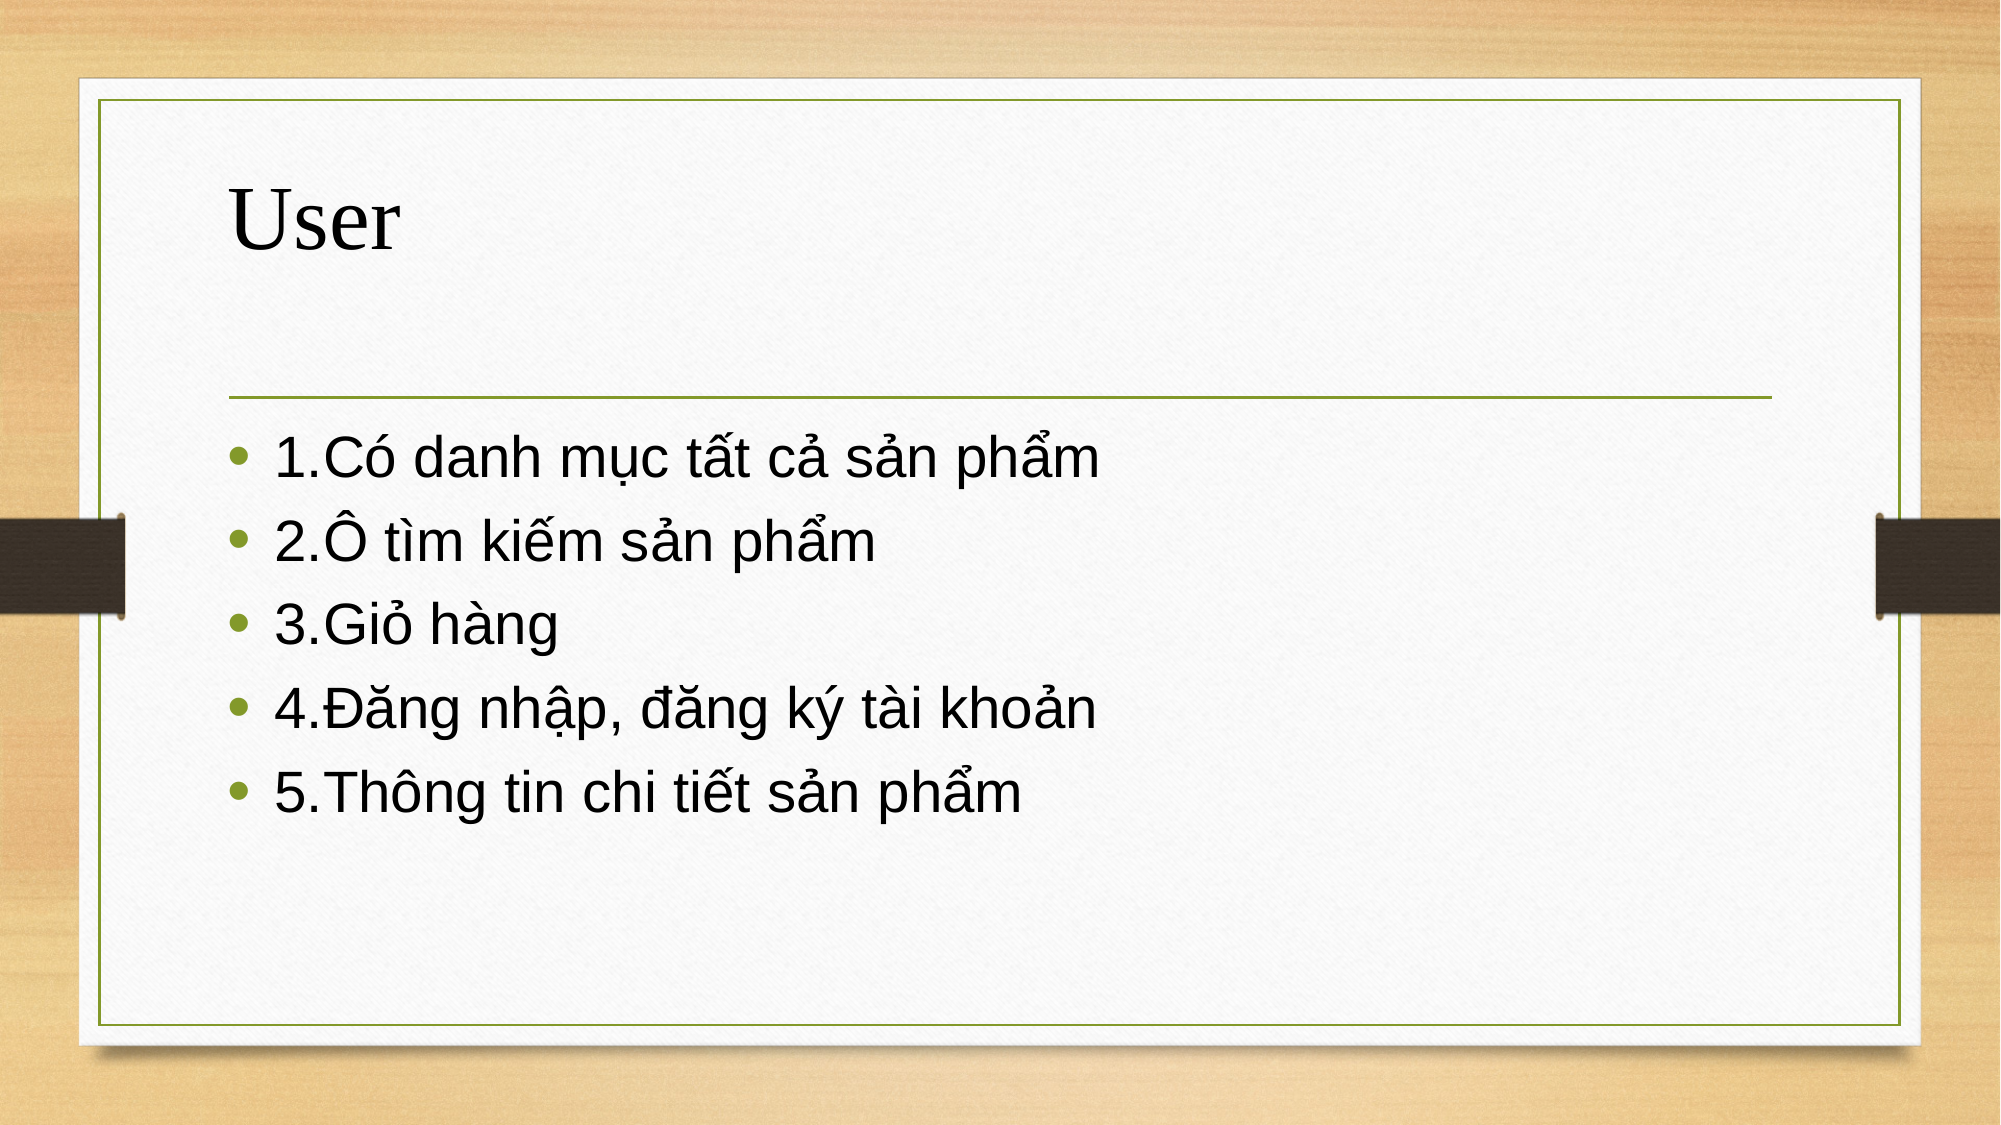

# User

1.Có danh mục tất cả sản phẩm
2.Ô tìm kiếm sản phẩm
3.Giỏ hàng
4.Đăng nhập, đăng ký tài khoản
5.Thông tin chi tiết sản phẩm